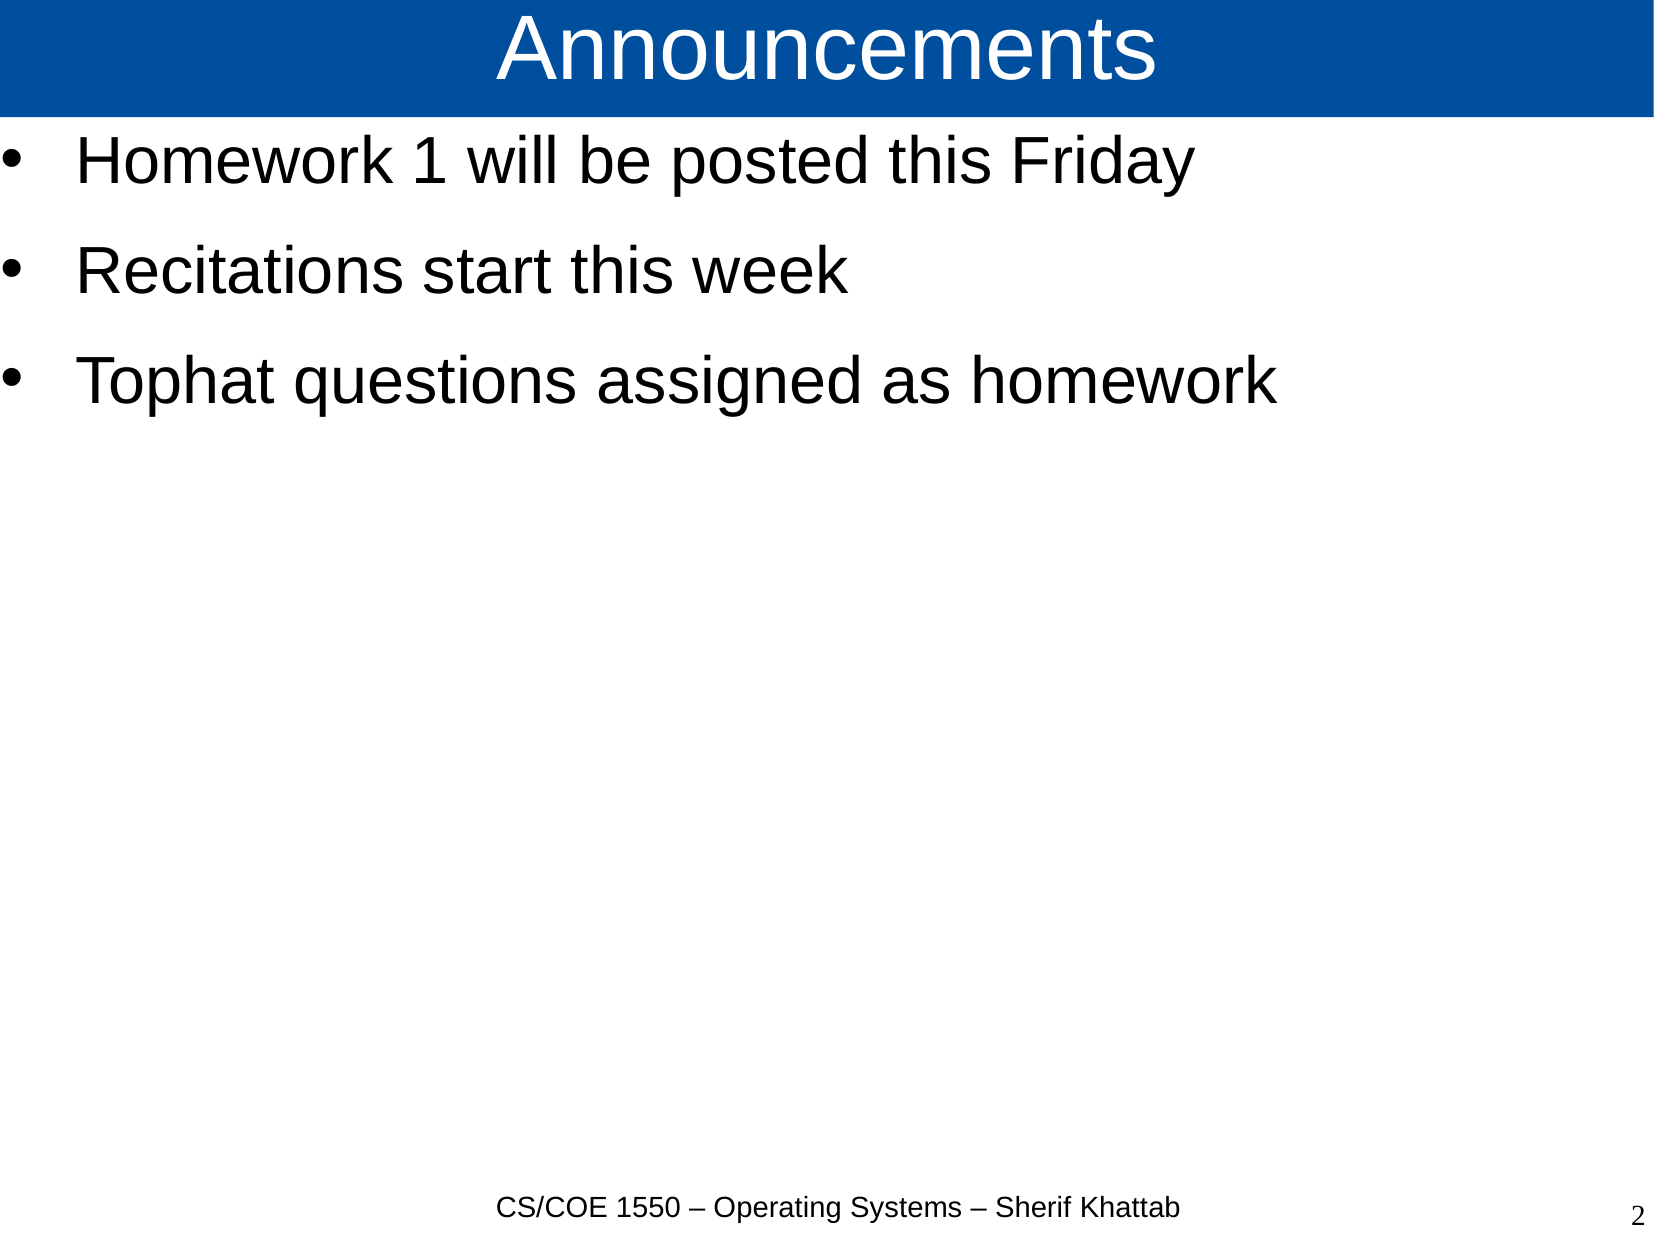

# Announcements
Homework 1 will be posted this Friday
Recitations start this week
Tophat questions assigned as homework
CS/COE 1550 – Operating Systems – Sherif Khattab
2